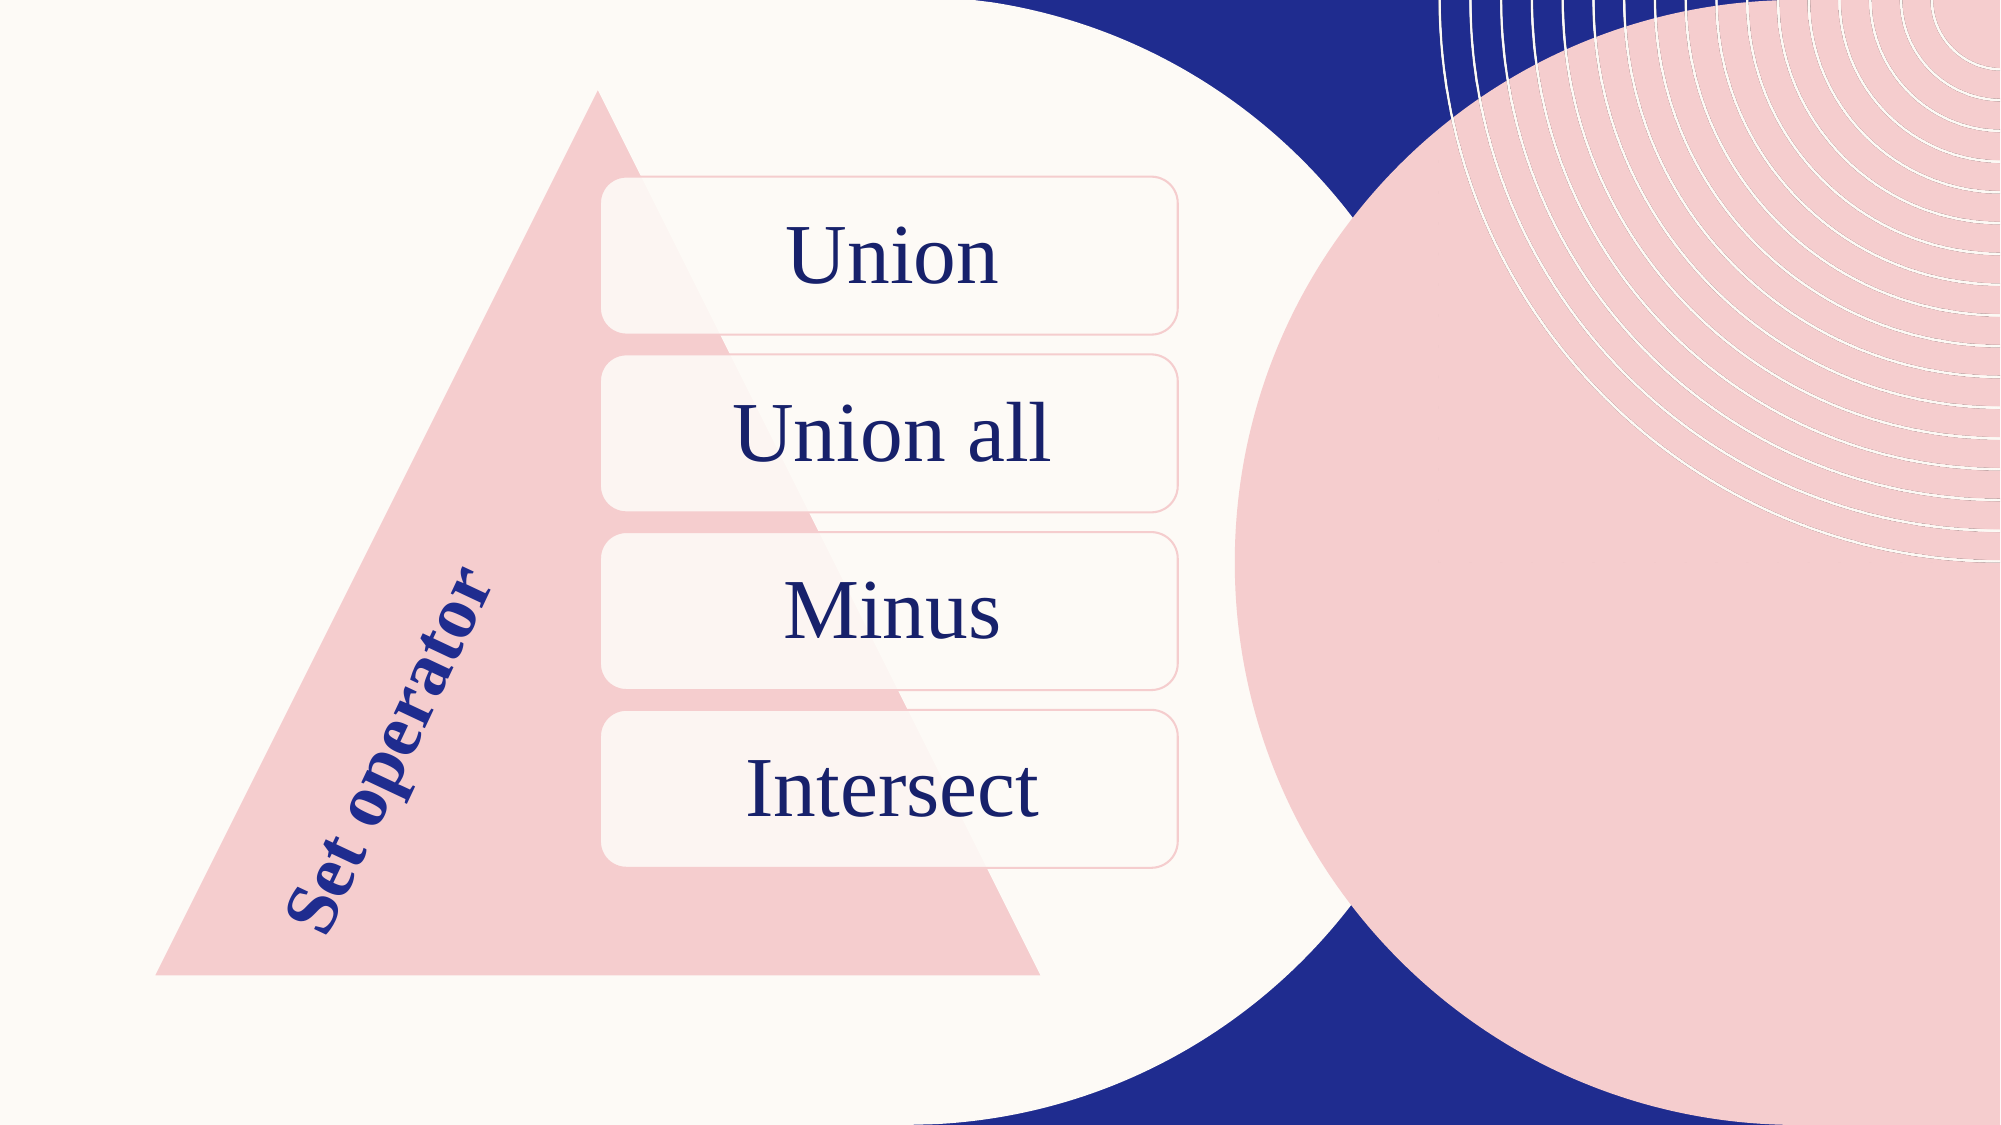

Union
Union all
Minus
Intersect
Set operator